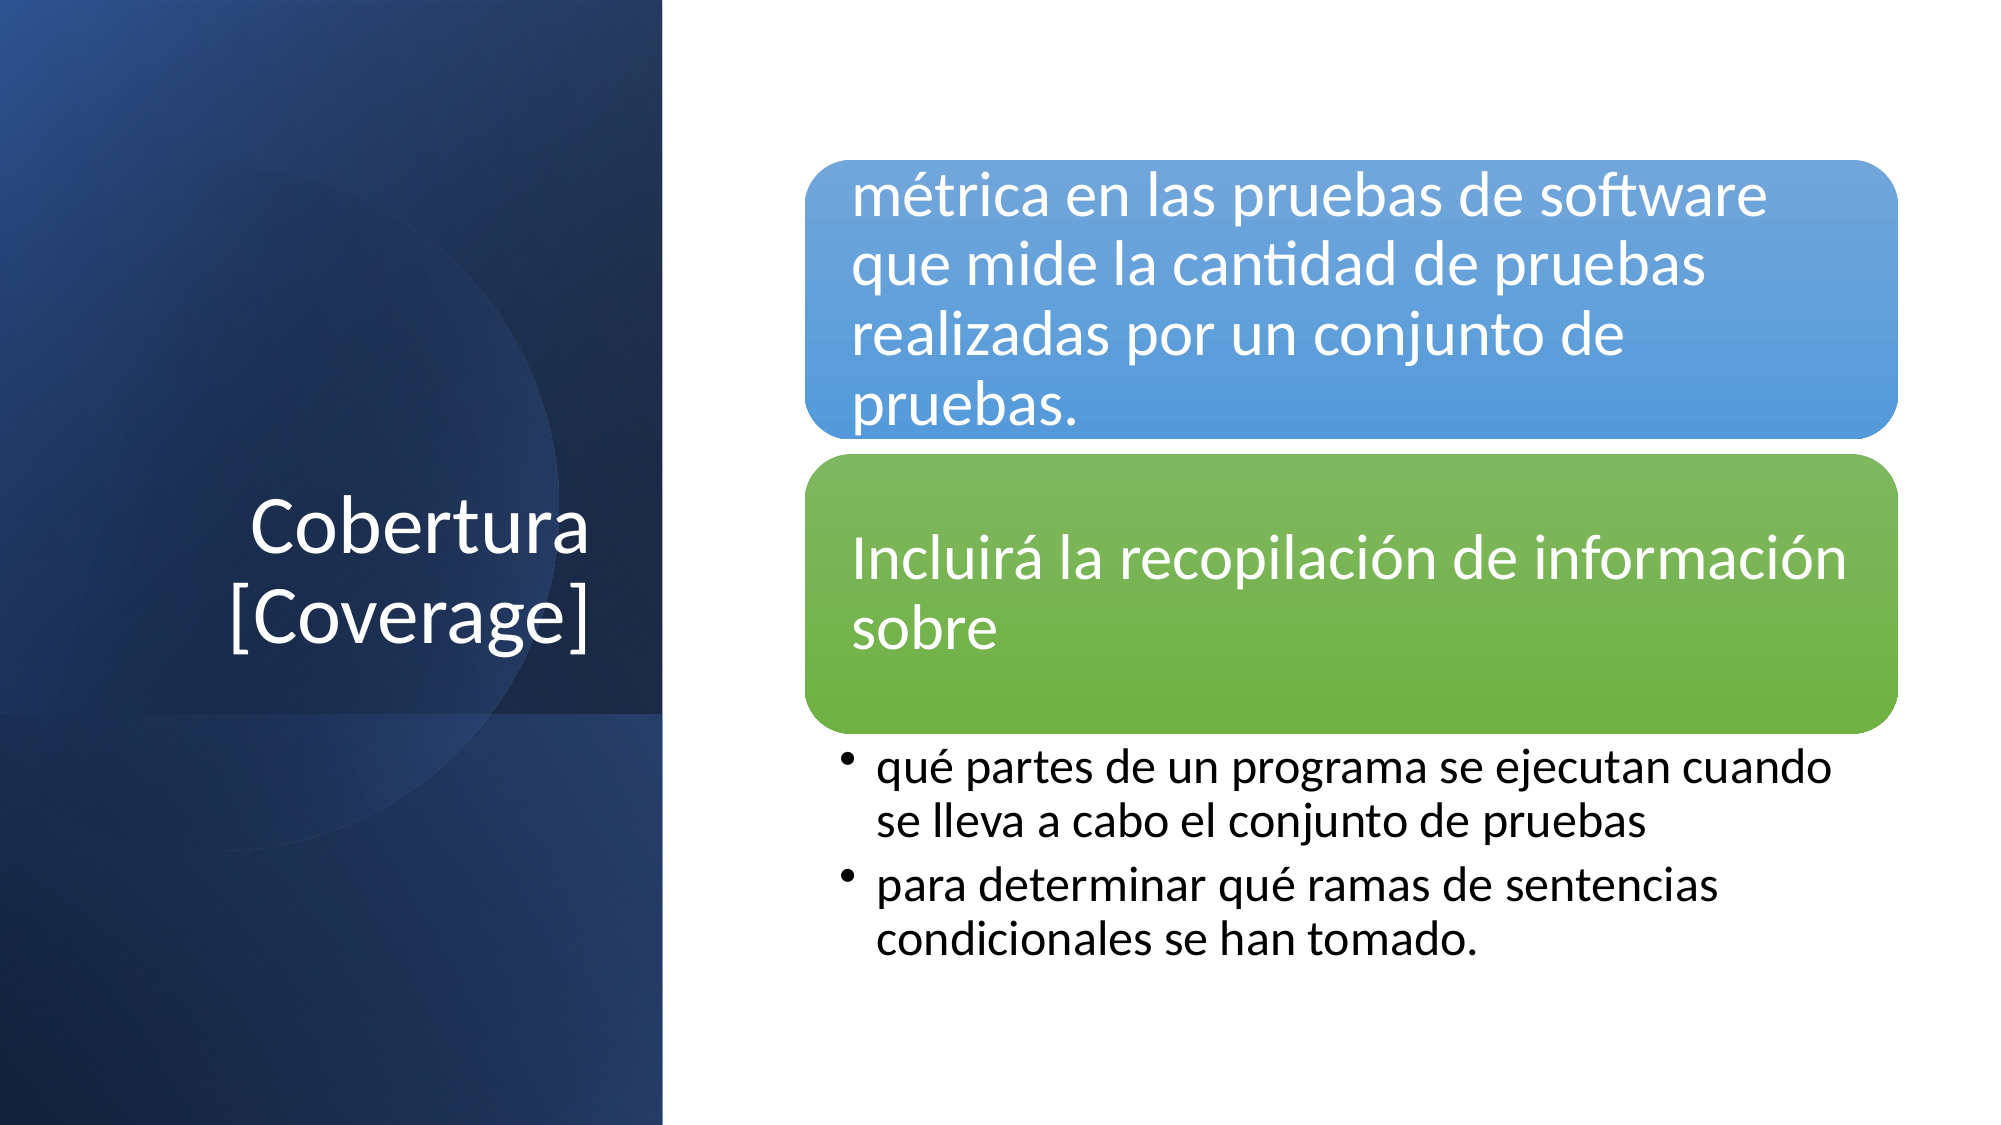

métrica en las pruebas de software que mide la cantidad de pruebas realizadas por un conjunto de pruebas.
Incluirá la recopilación de información sobre
qué partes de un programa se ejecutan cuando se lleva a cabo el conjunto de pruebas
para determinar qué ramas de sentencias condicionales se han tomado.

# Cobertura [Coverage]